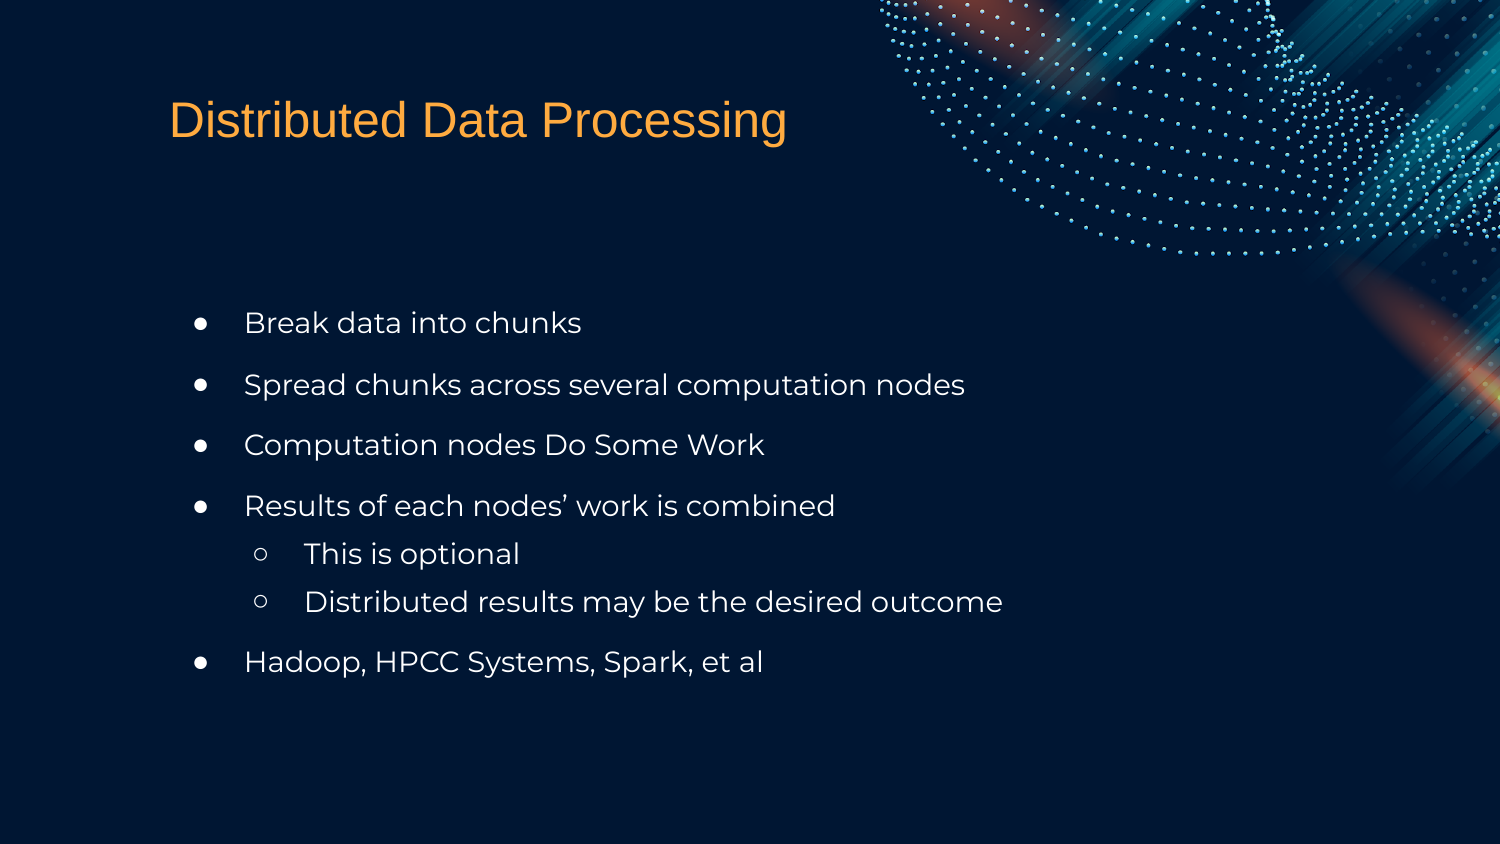

# Distributed Data Processing
Break data into chunks
Spread chunks across several computation nodes
Computation nodes Do Some Work
Results of each nodes’ work is combined
This is optional
Distributed results may be the desired outcome
Hadoop, HPCC Systems, Spark, et al